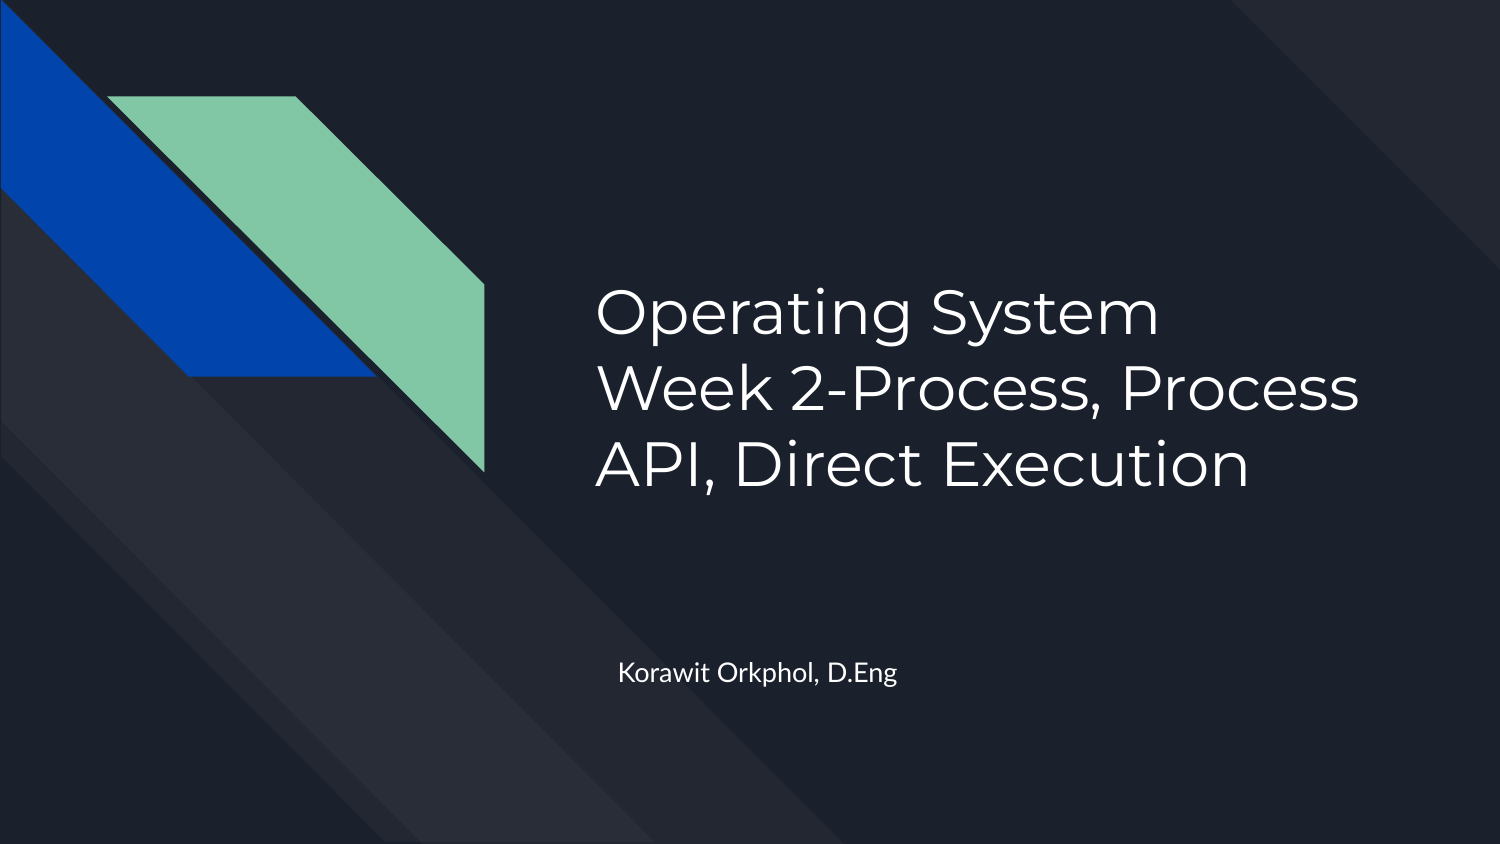

# Operating System
Week 2-Process, Process API, Direct Execution
Korawit Orkphol, D.Eng